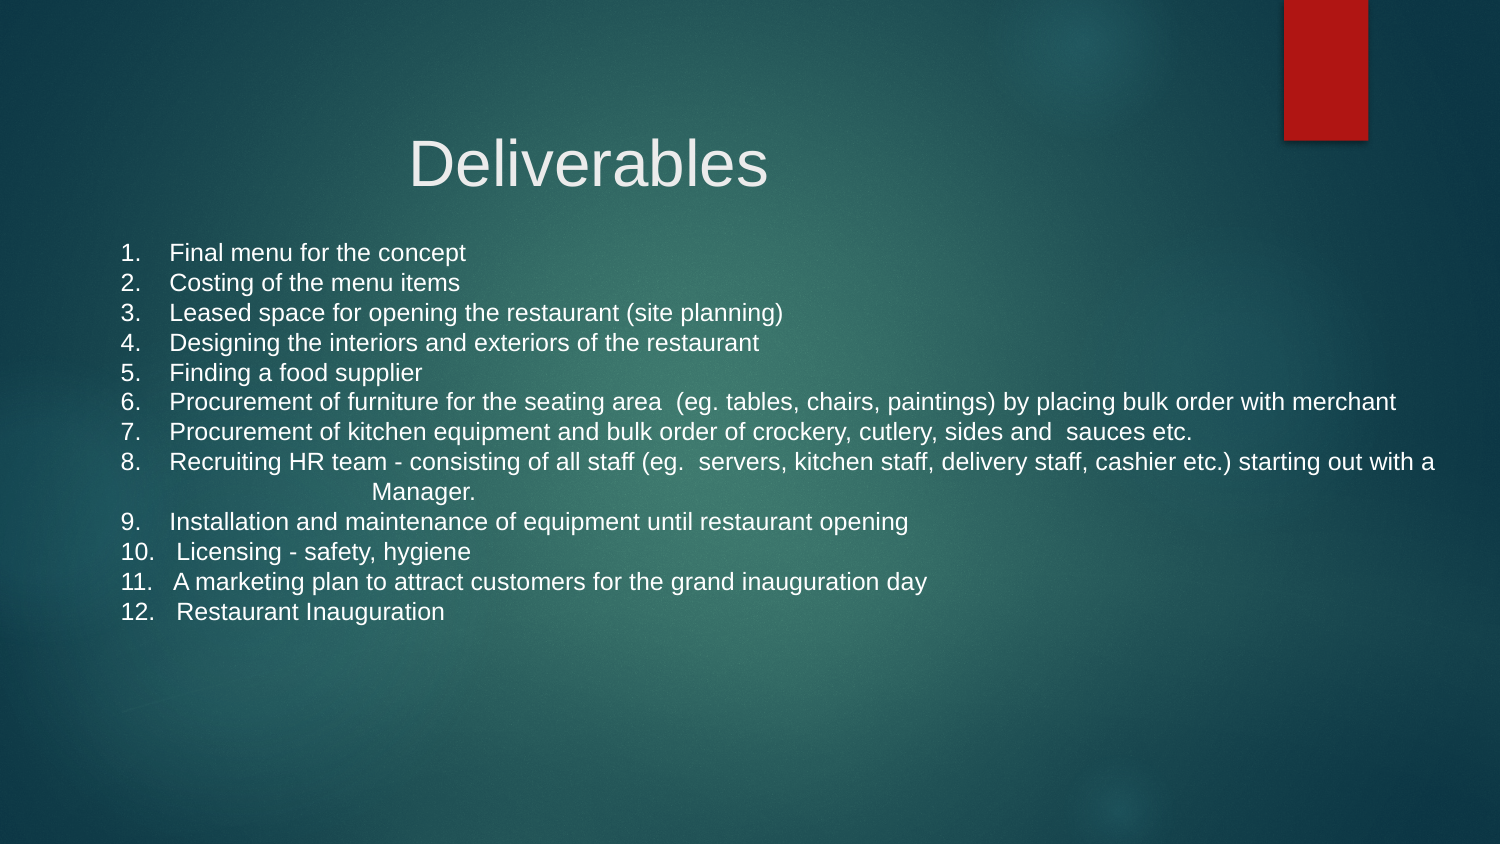

# Deliverables
1.    Final menu for the concept
2.    Costing of the menu items
3.    Leased space for opening the restaurant (site planning)
4.    Designing the interiors and exteriors of the restaurant
5.    Finding a food supplier
6.    Procurement of furniture for the seating area  (eg. tables, chairs, paintings) by placing bulk order with merchant
7.    Procurement of kitchen equipment and bulk order of crockery, cutlery, sides and  sauces etc.
8.    Recruiting HR team - consisting of all staff (eg.  servers, kitchen staff, delivery staff, cashier etc.) starting out with a                                        Manager.
9.    Installation and maintenance of equipment until restaurant opening
10.   Licensing - safety, hygiene
11.   A marketing plan to attract customers for the grand inauguration day
12.   Restaurant Inauguration